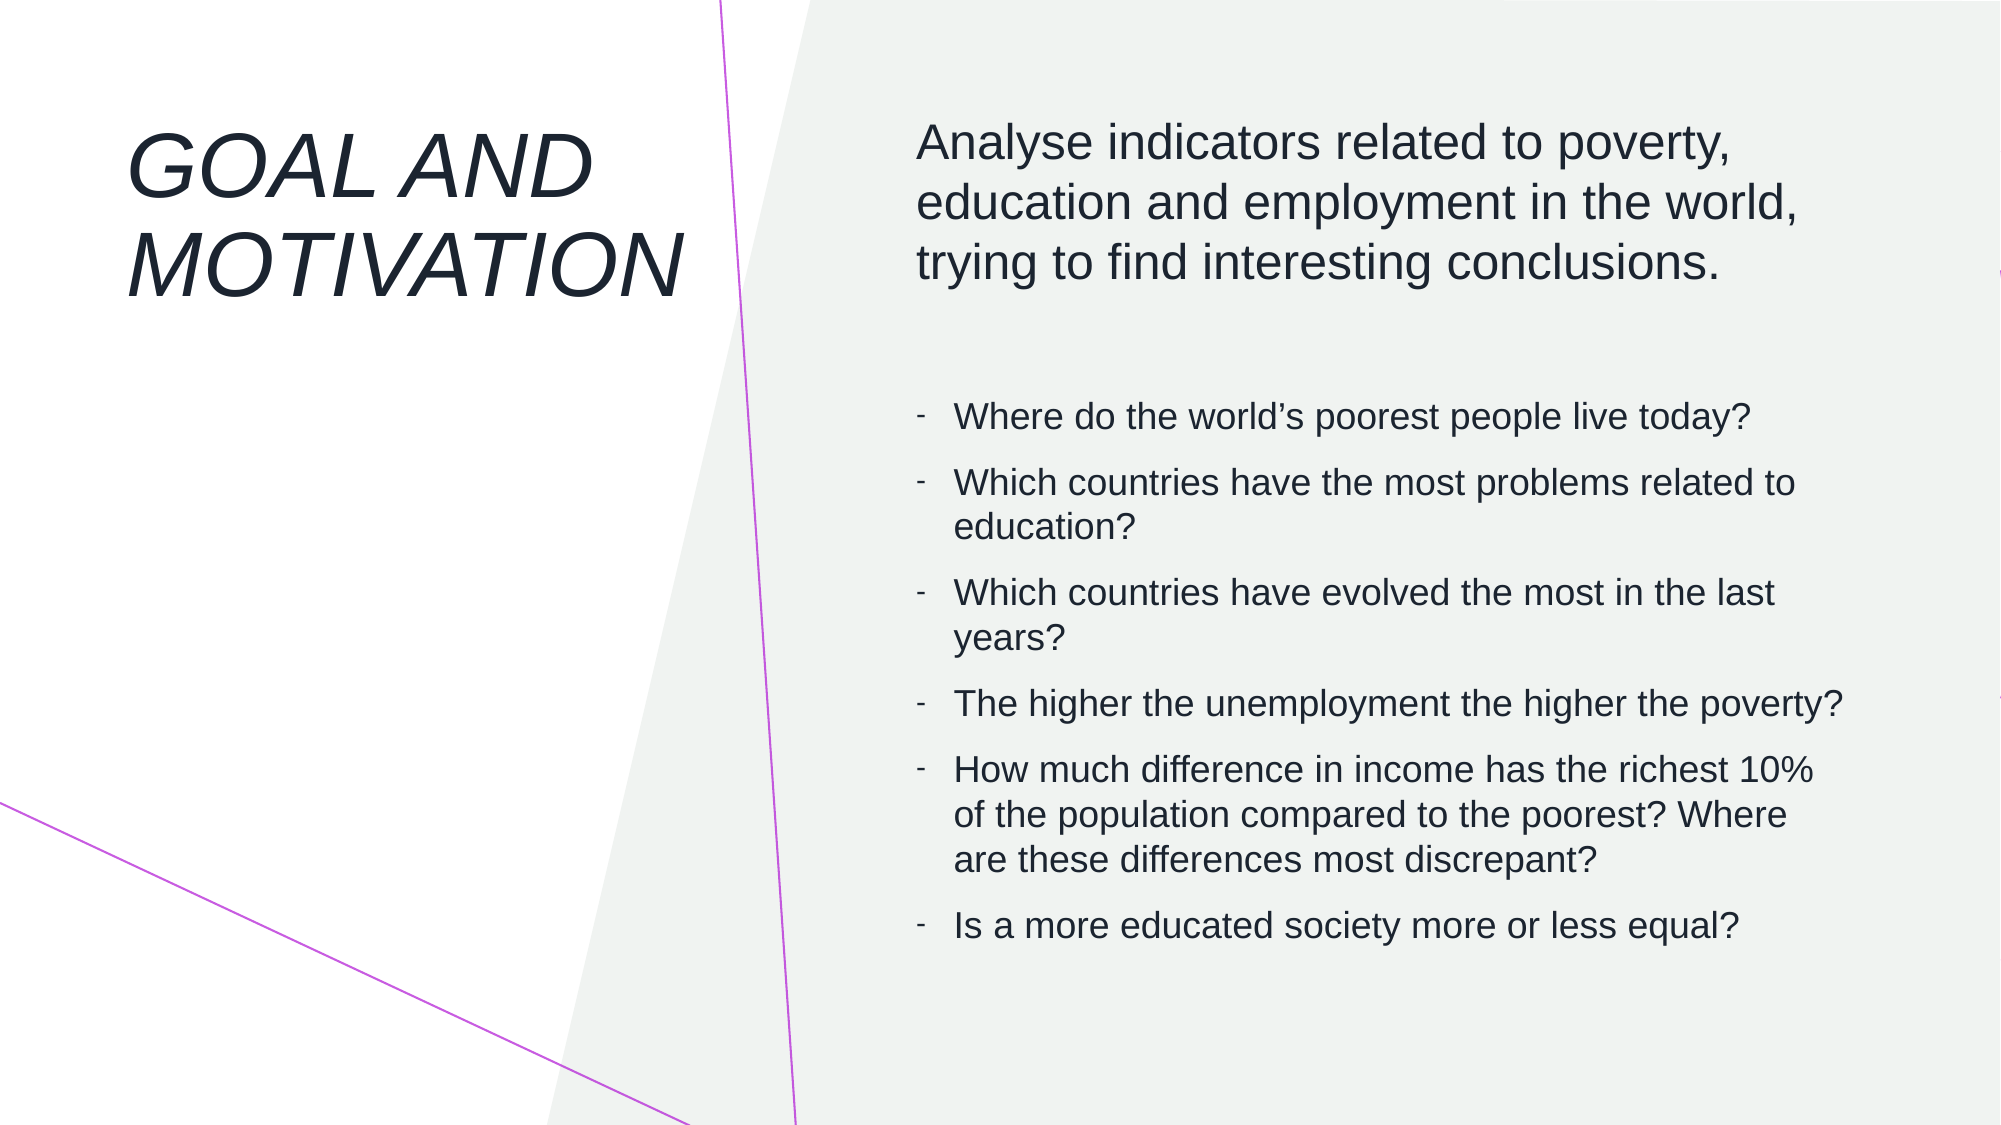

Analyse indicators related to poverty, education and employment in the world, trying to find interesting conclusions.

Where do the world’s poorest people live today?
Which countries have the most problems related to education?
Which countries have evolved the most in the last years?
The higher the unemployment the higher the poverty?
How much difference in income has the richest 10% of the population compared to the poorest? Where are these differences most discrepant?
Is a more educated society more or less equal?

# Goal and motivation